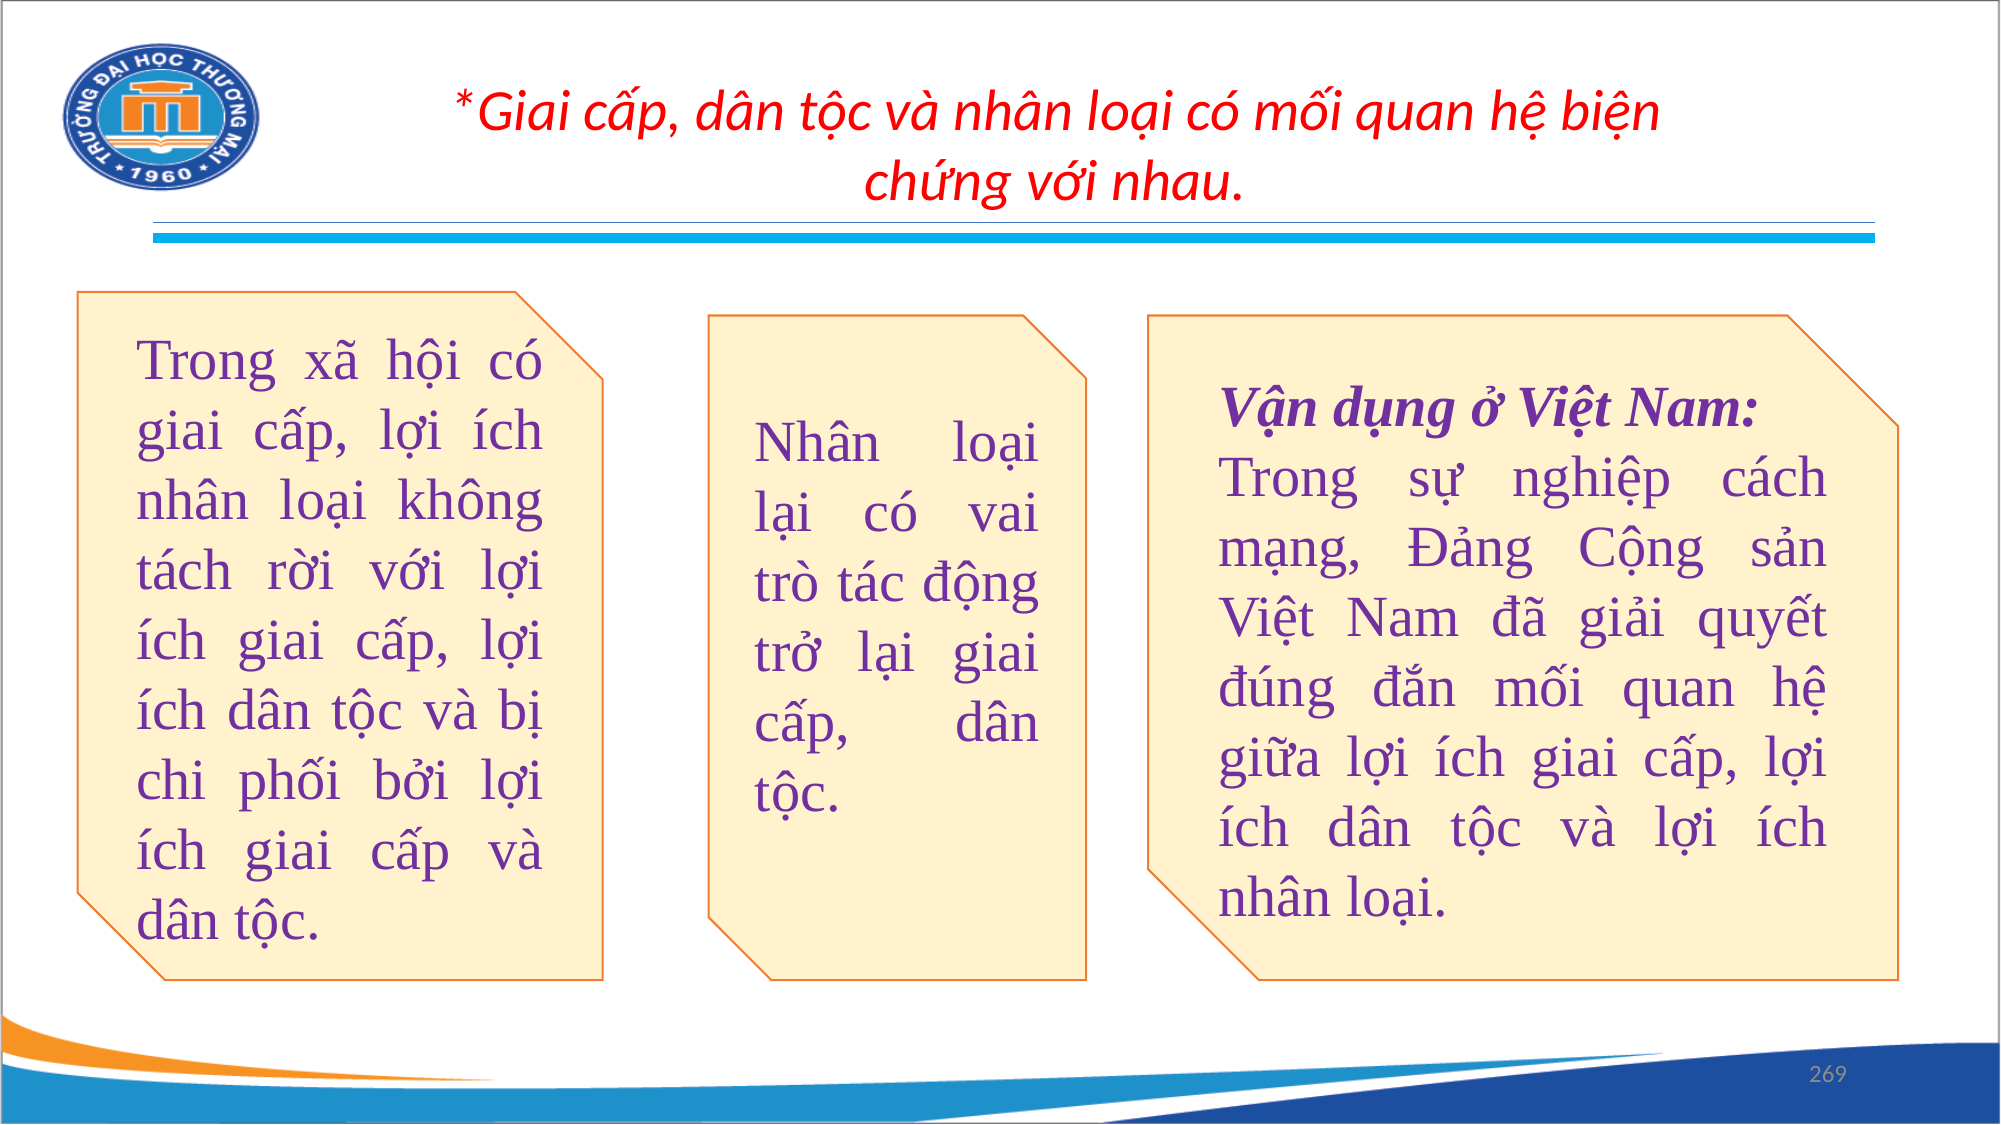

*Giai cấp, dân tộc và nhân loại có mối quan hệ biện chứng với nhau.

Trong xã hội có giai cấp, lợi ích nhân loại không tách rời với lợi ích giai cấp, lợi ích dân tộc và bị chi phối bởi lợi ích giai cấp và dân tộc.
Nhân loại lại có vai trò tác động trở lại giai cấp, dân tộc.

Vận dụng ở Việt Nam:
Trong sự nghiệp cách mạng, Đảng Cộng sản Việt Nam đã giải quyết đúng đắn mối quan hệ giữa lợi ích giai cấp, lợi ích dân tộc và lợi ích nhân loại.
269